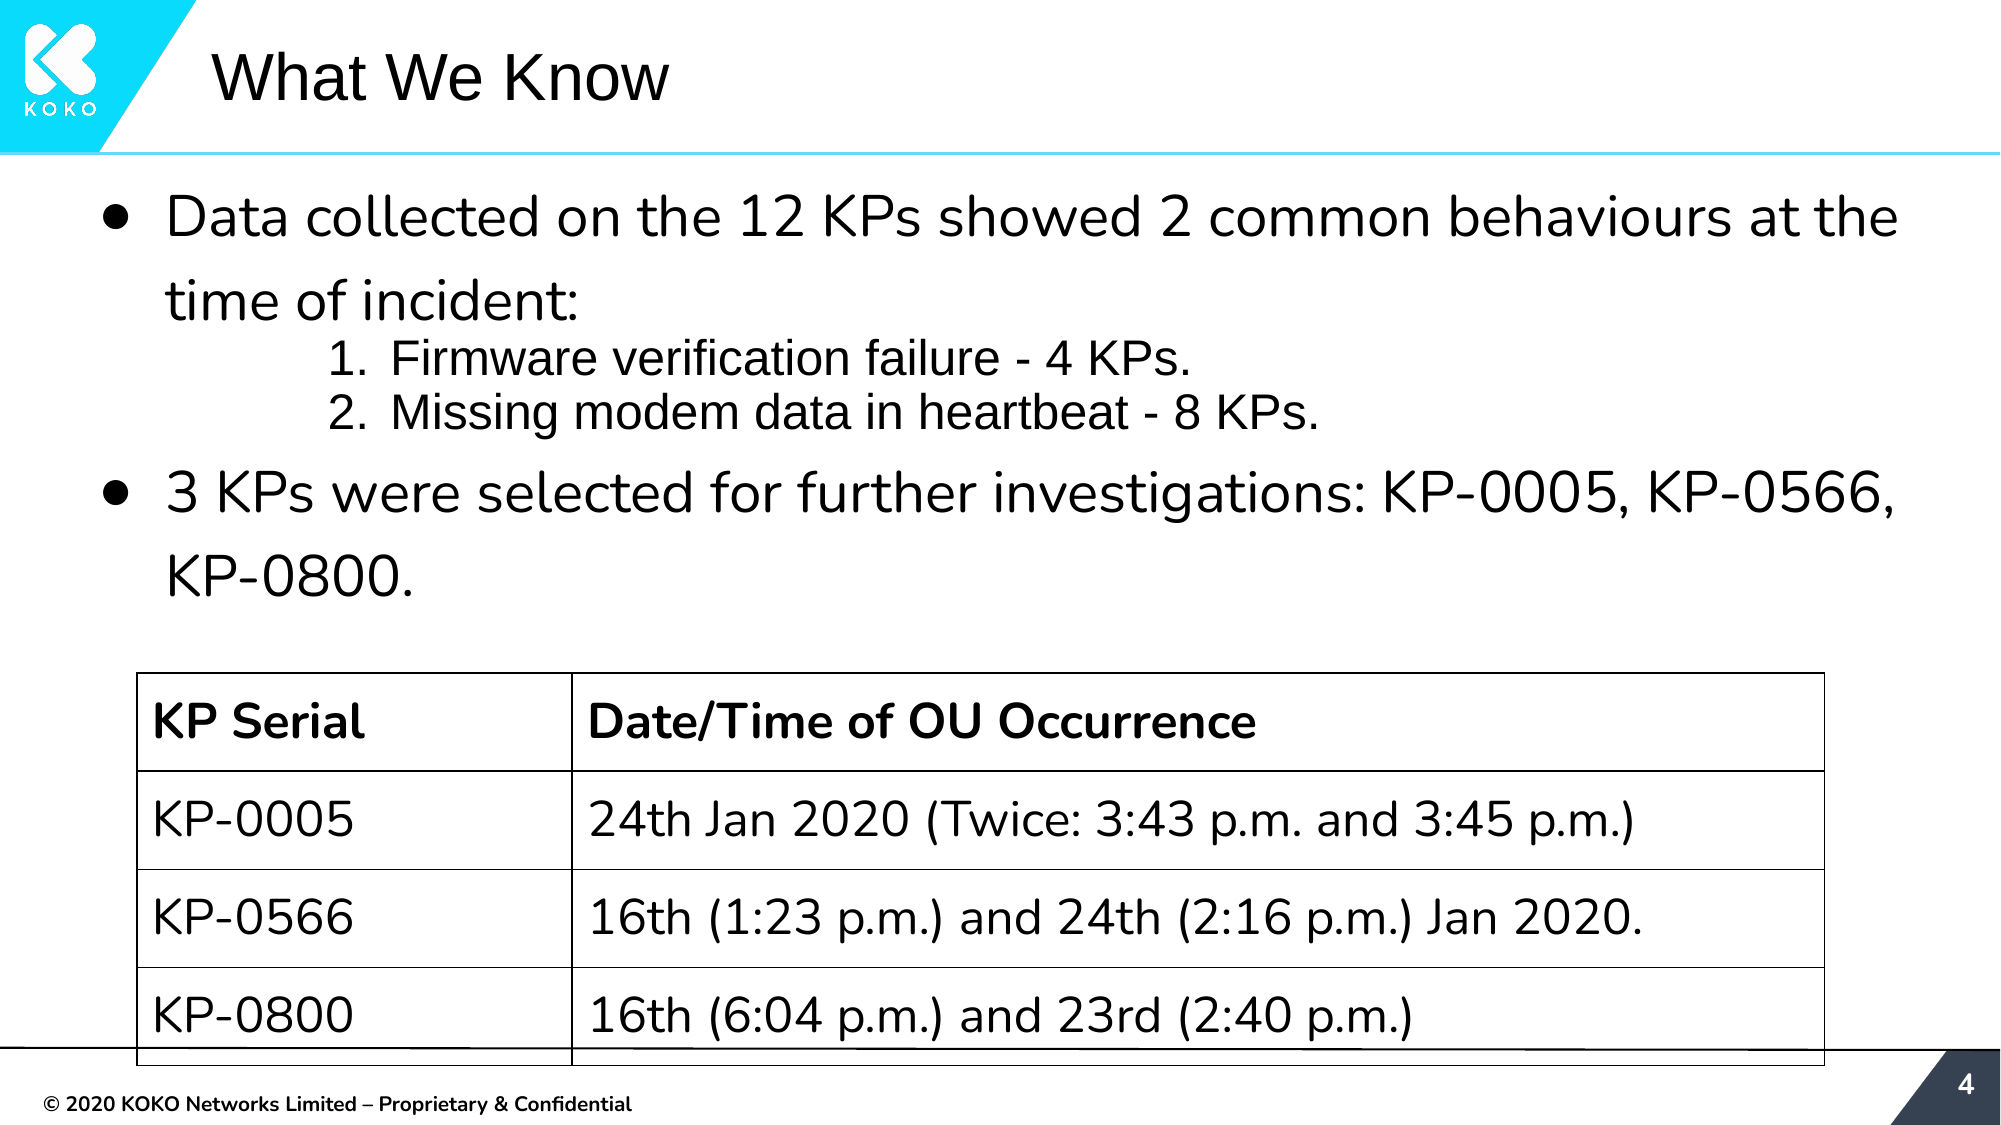

# What We Know
Data collected on the 12 KPs showed 2 common behaviours at the time of incident:
Firmware verification failure - 4 KPs.
Missing modem data in heartbeat - 8 KPs.
3 KPs were selected for further investigations: KP-0005, KP-0566, KP-0800.

| KP Serial | Date/Time of OU Occurrence |
| --- | --- |
| KP-0005 | 24th Jan 2020 (Twice: 3:43 p.m. and 3:45 p.m.) |
| KP-0566 | 16th (1:23 p.m.) and 24th (2:16 p.m.) Jan 2020. |
| KP-0800 | 16th (6:04 p.m.) and 23rd (2:40 p.m.) |
4